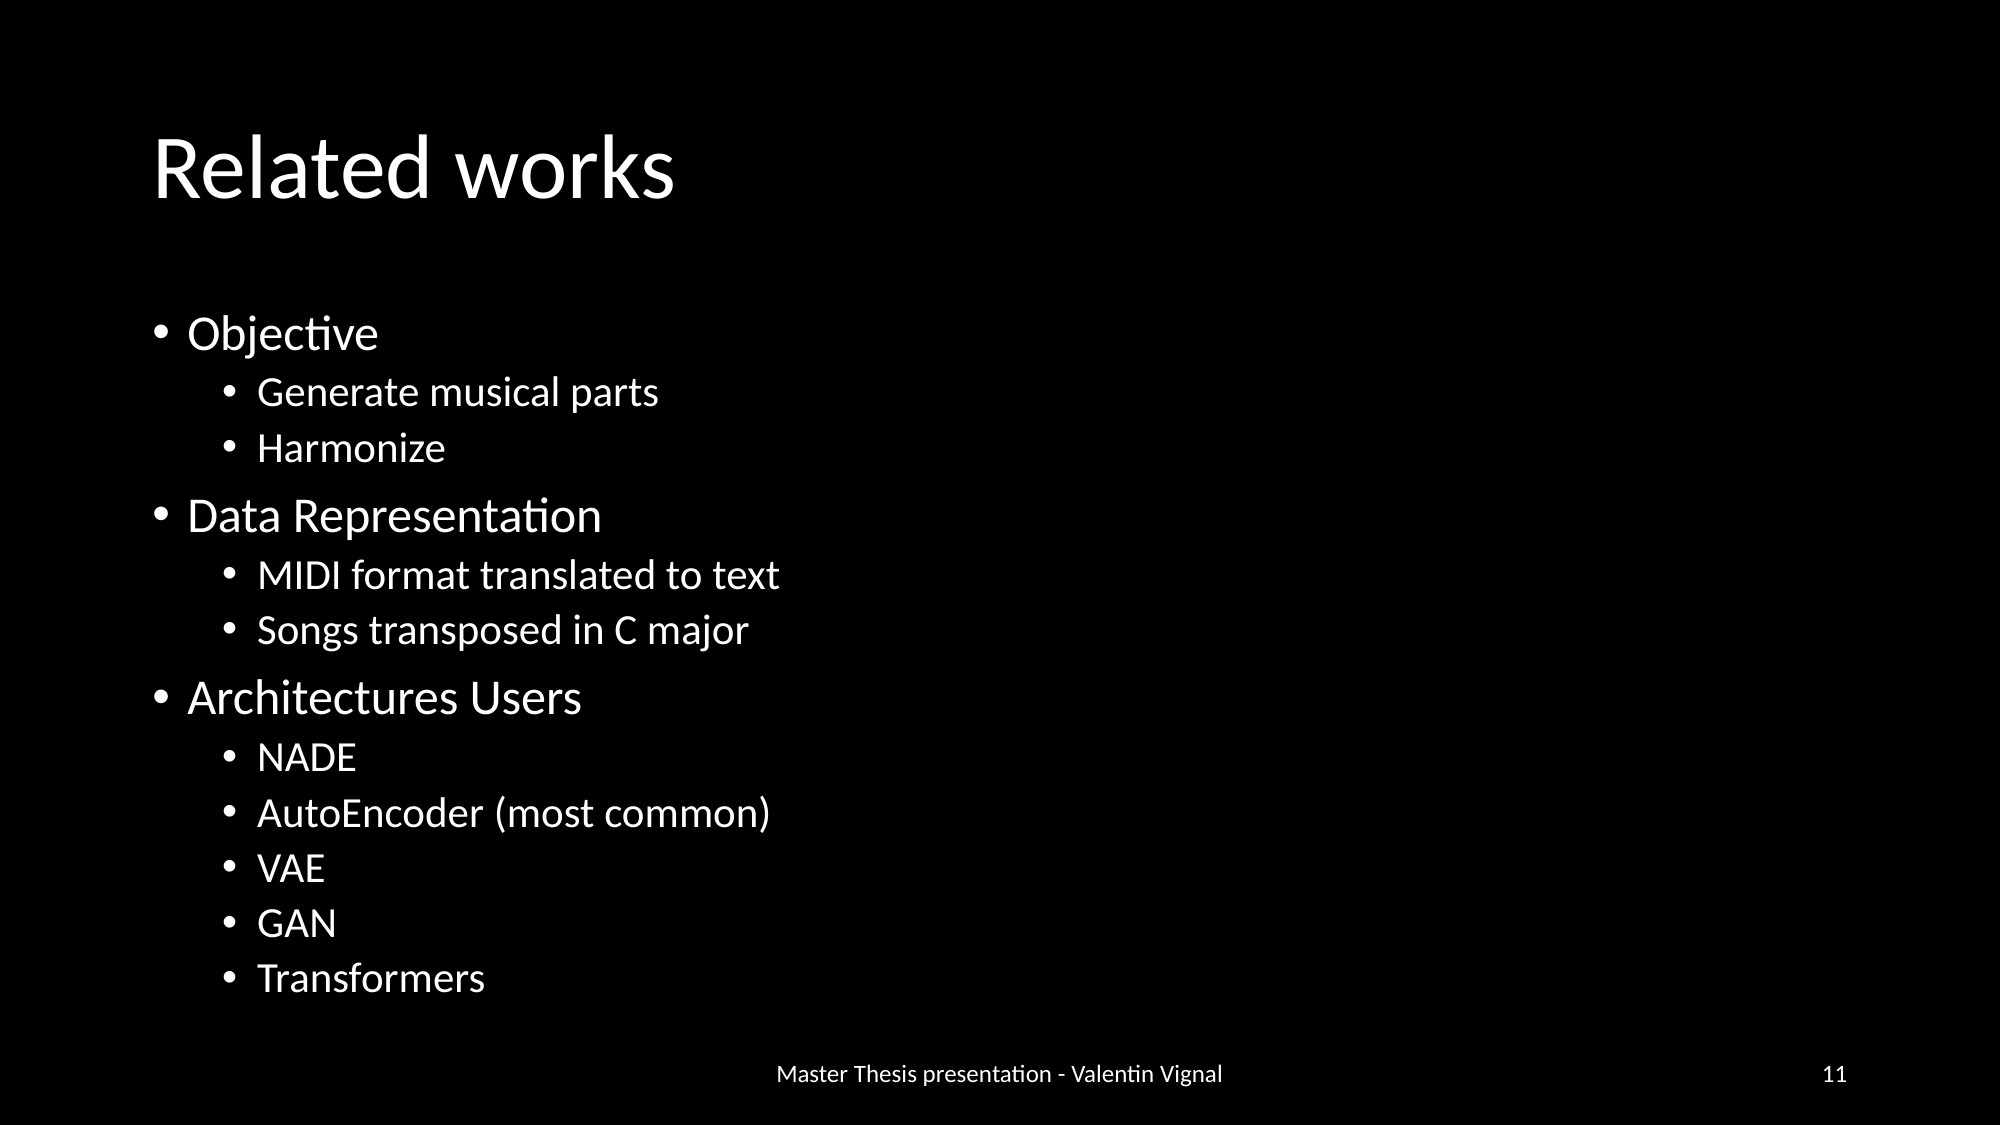

# Related works
Objective
Generate musical parts
Harmonize
Data Representation
MIDI format translated to text
Songs transposed in C major
Architectures Users
NADE
AutoEncoder (most common)
VAE
GAN
Transformers
Master Thesis presentation - Valentin Vignal
11